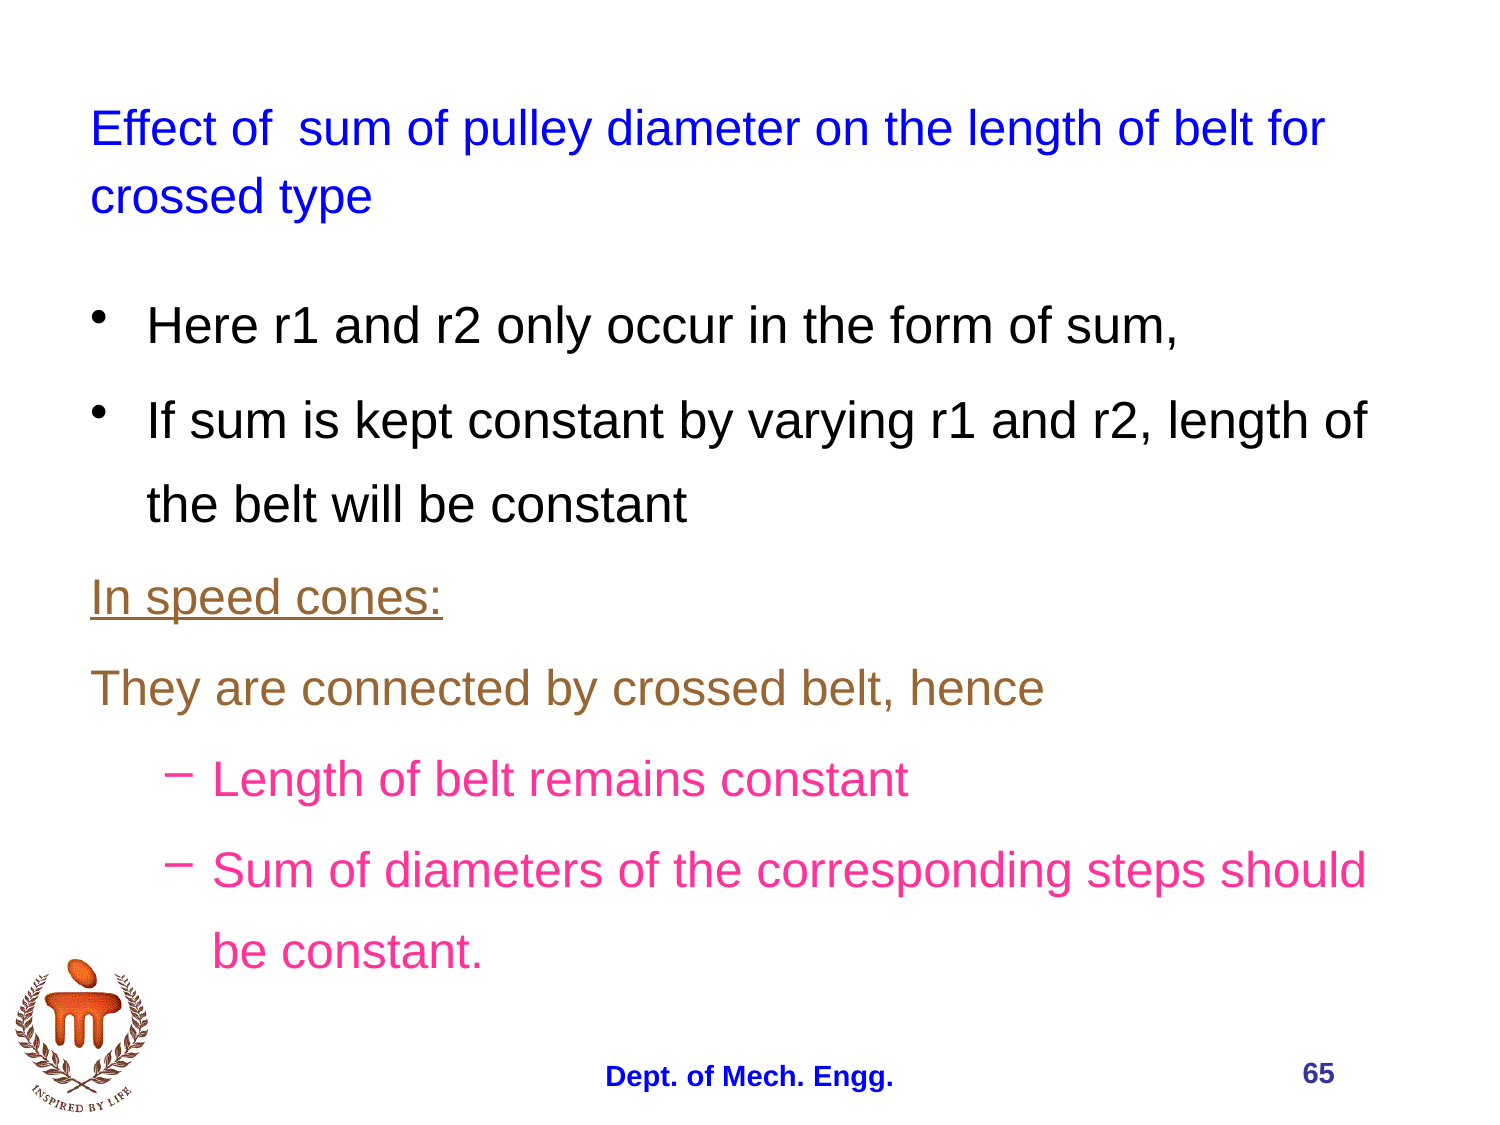

# Effect of sum of pulley diameter on the length of belt for crossed type
Here r1 and r2 only occur in the form of sum,
If sum is kept constant by varying r1 and r2, length of the belt will be constant
In speed cones:
They are connected by crossed belt, hence
Length of belt remains constant
Sum of diameters of the corresponding steps should be constant.
65
Dept. of Mech. Engg.